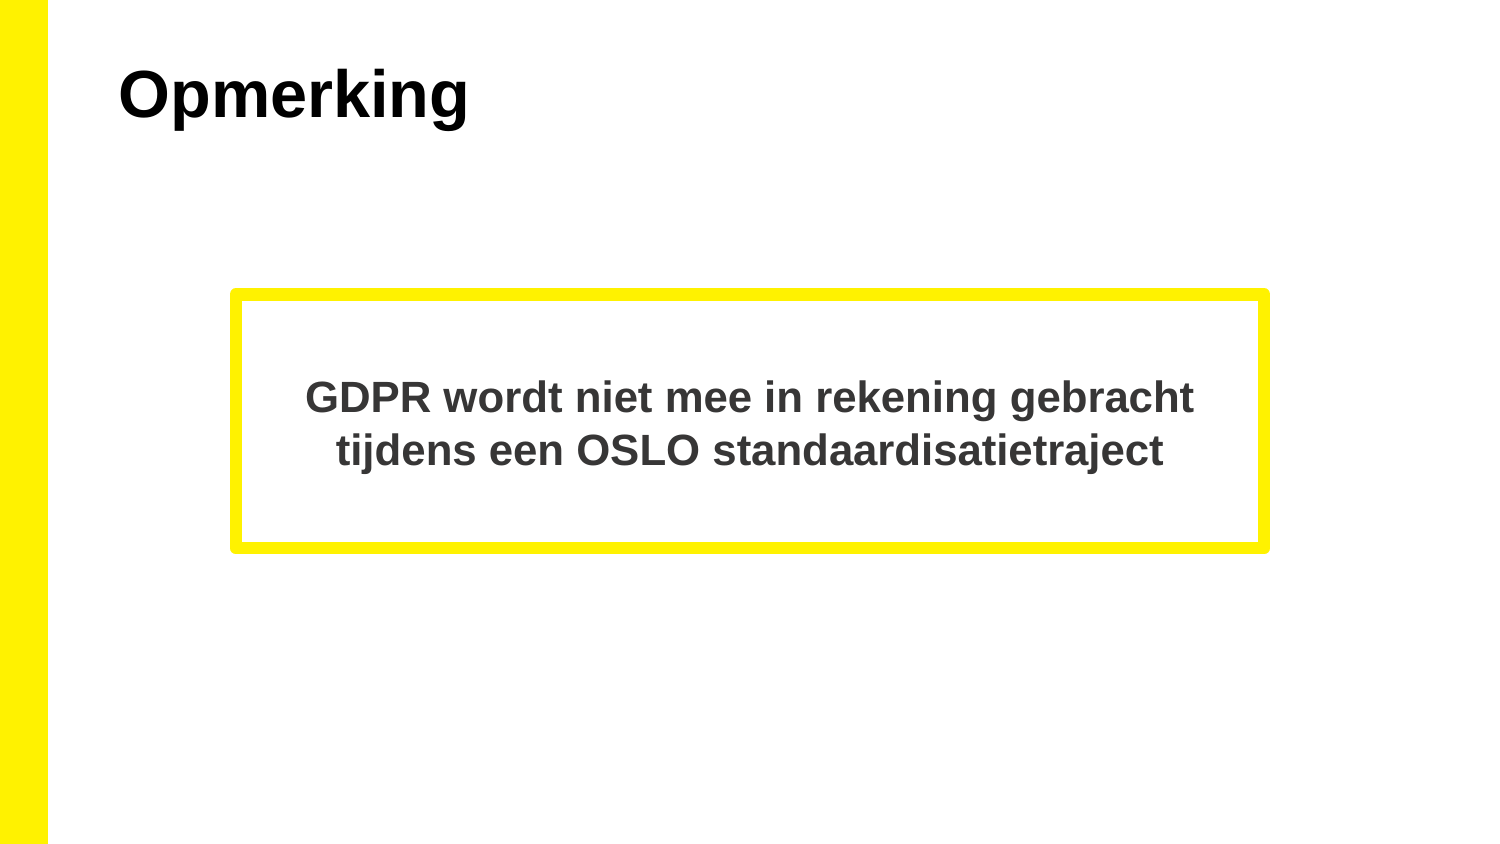

Opmerking
GDPR wordt niet mee in rekening gebracht tijdens een OSLO standaardisatietraject